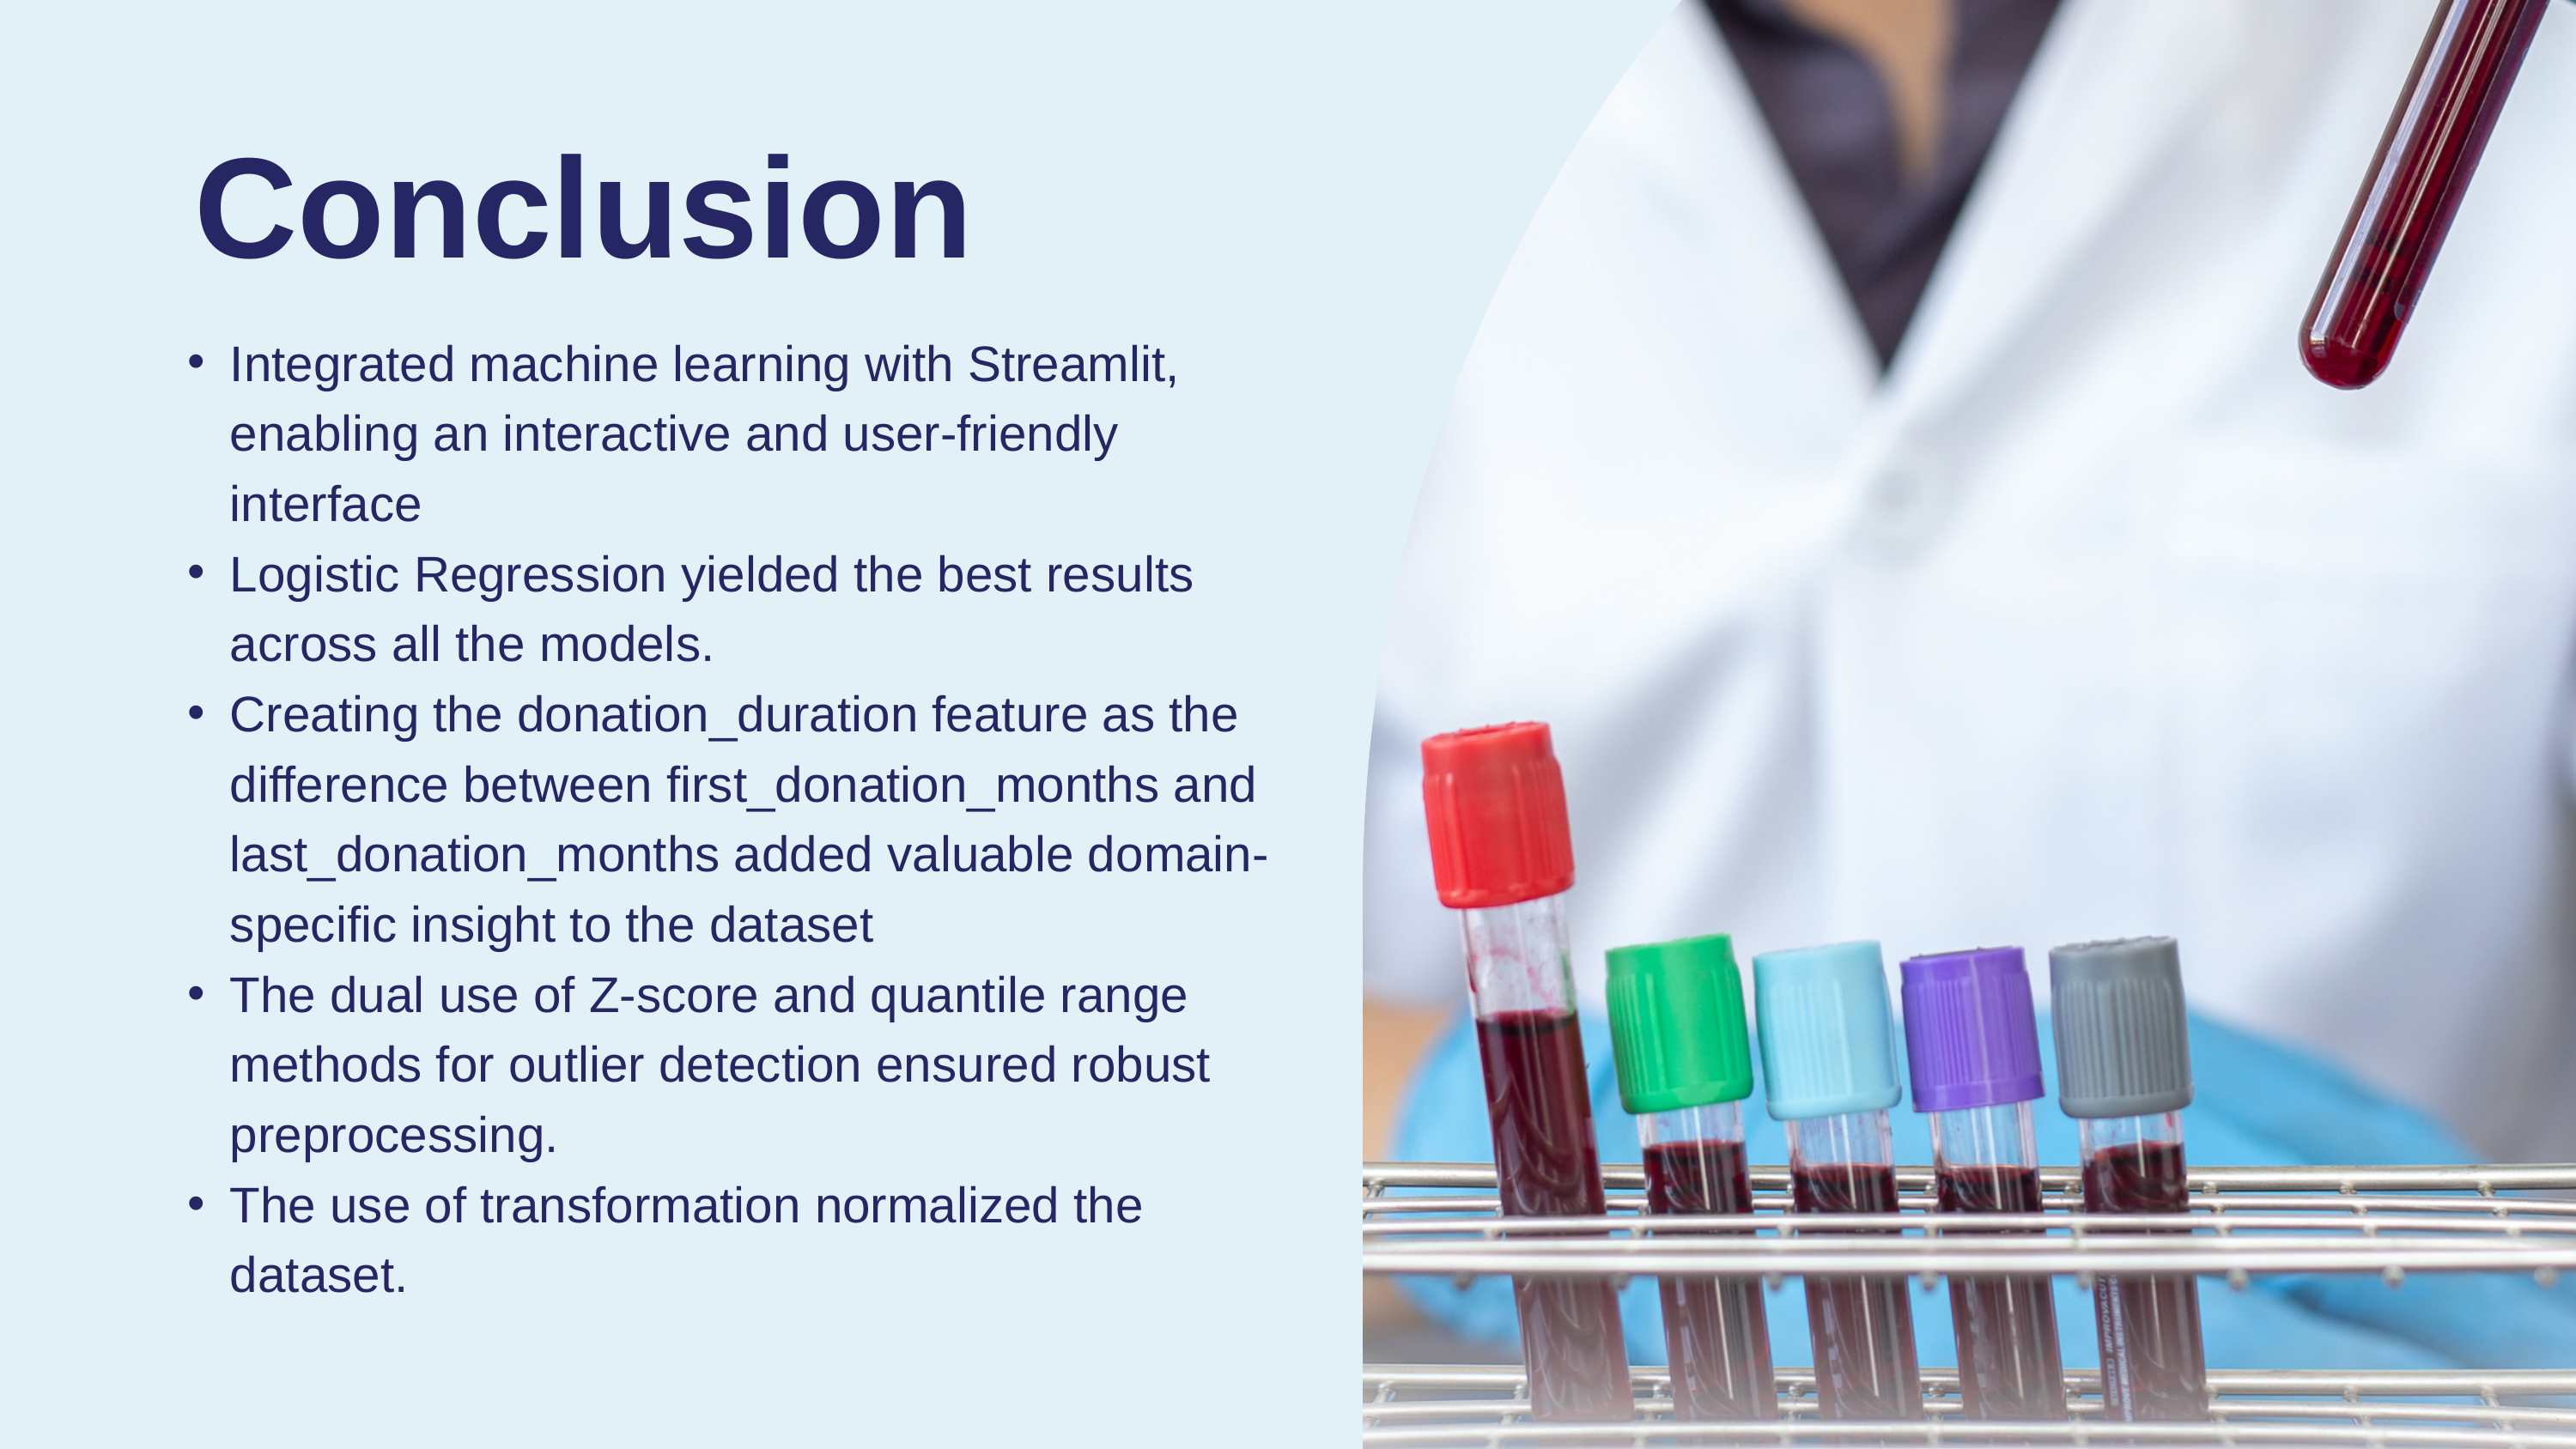

Conclusion
Integrated machine learning with Streamlit, enabling an interactive and user-friendly interface
Logistic Regression yielded the best results across all the models.
Creating the donation_duration feature as the difference between first_donation_months and last_donation_months added valuable domain-specific insight to the dataset
The dual use of Z-score and quantile range methods for outlier detection ensured robust preprocessing.
The use of transformation normalized the dataset.